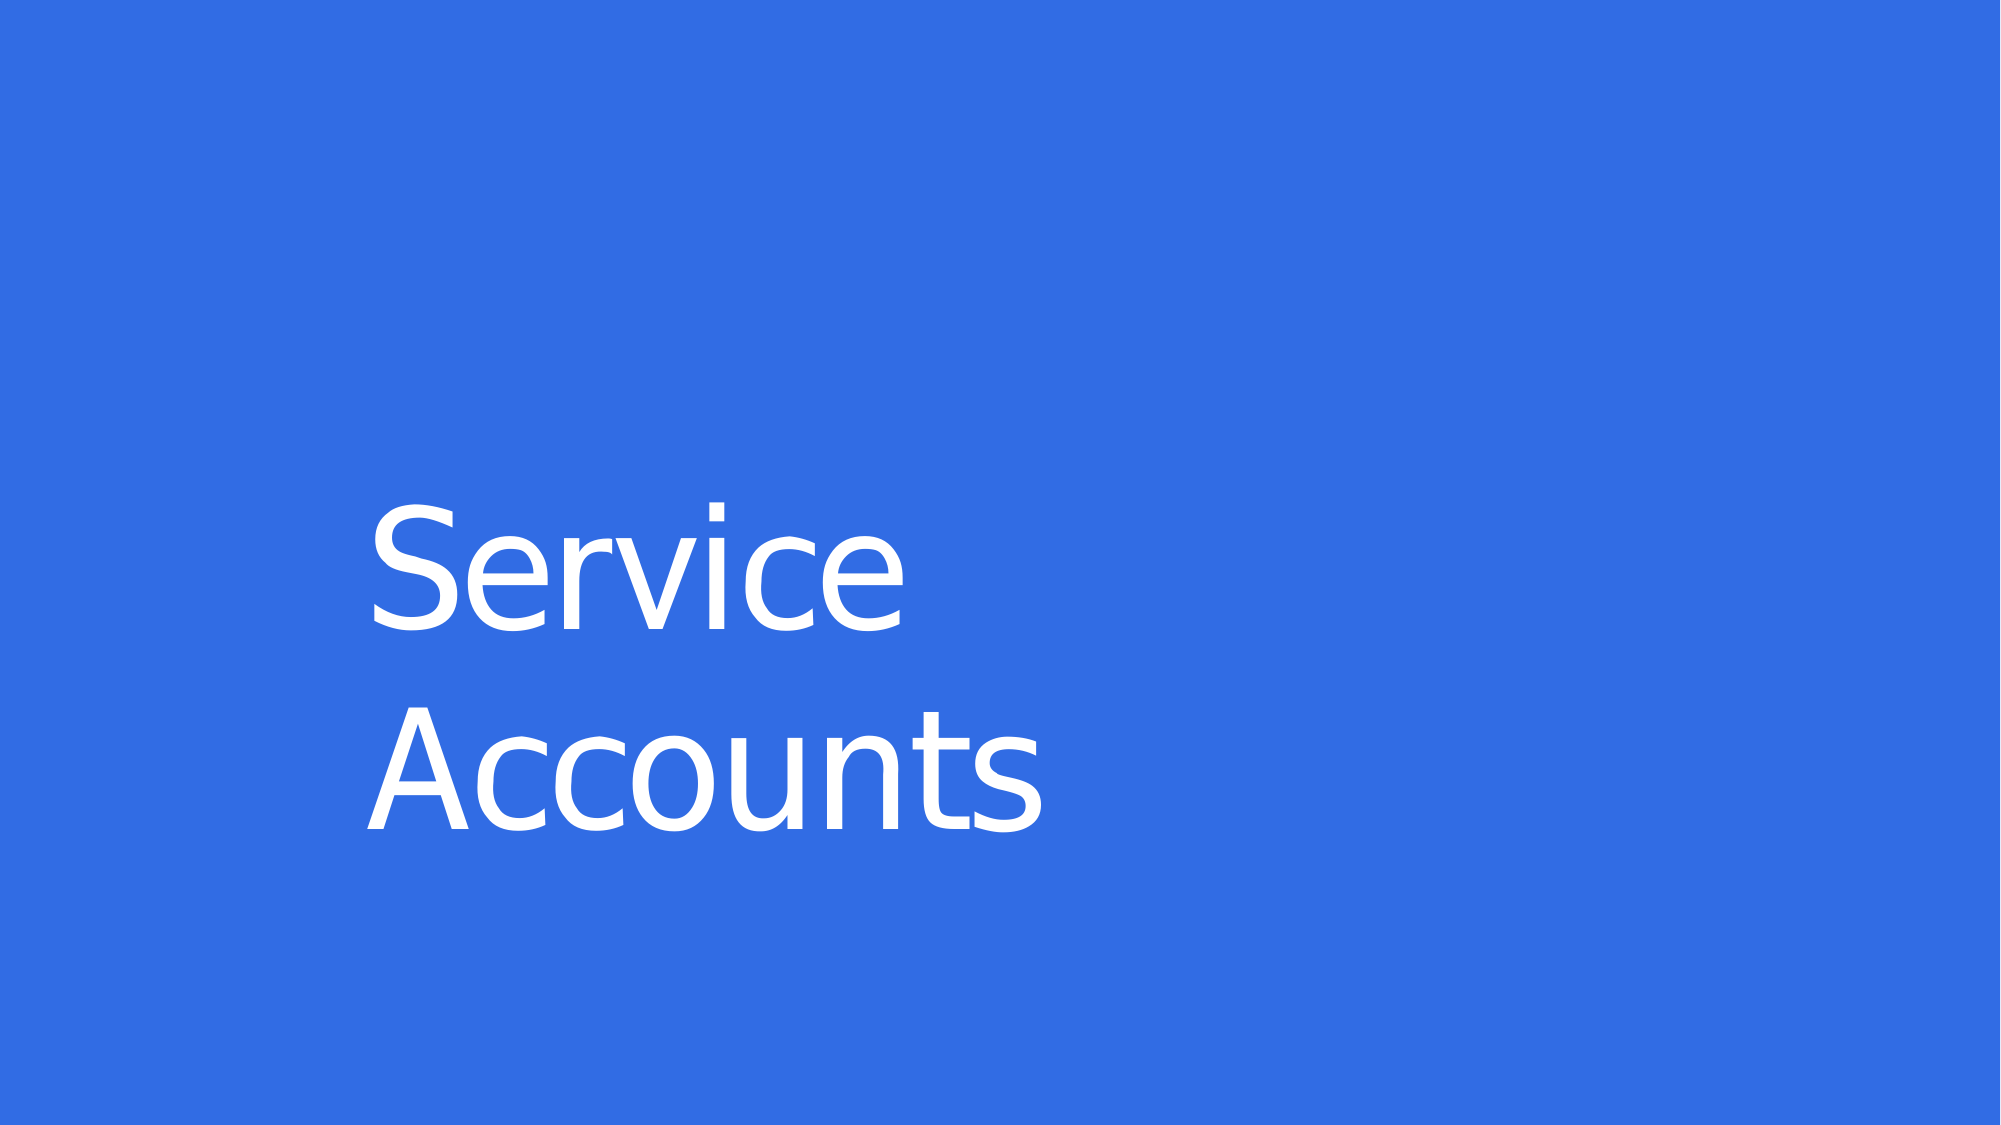

# Service Accounts
Copyright © Thinknyx Technologies LLP